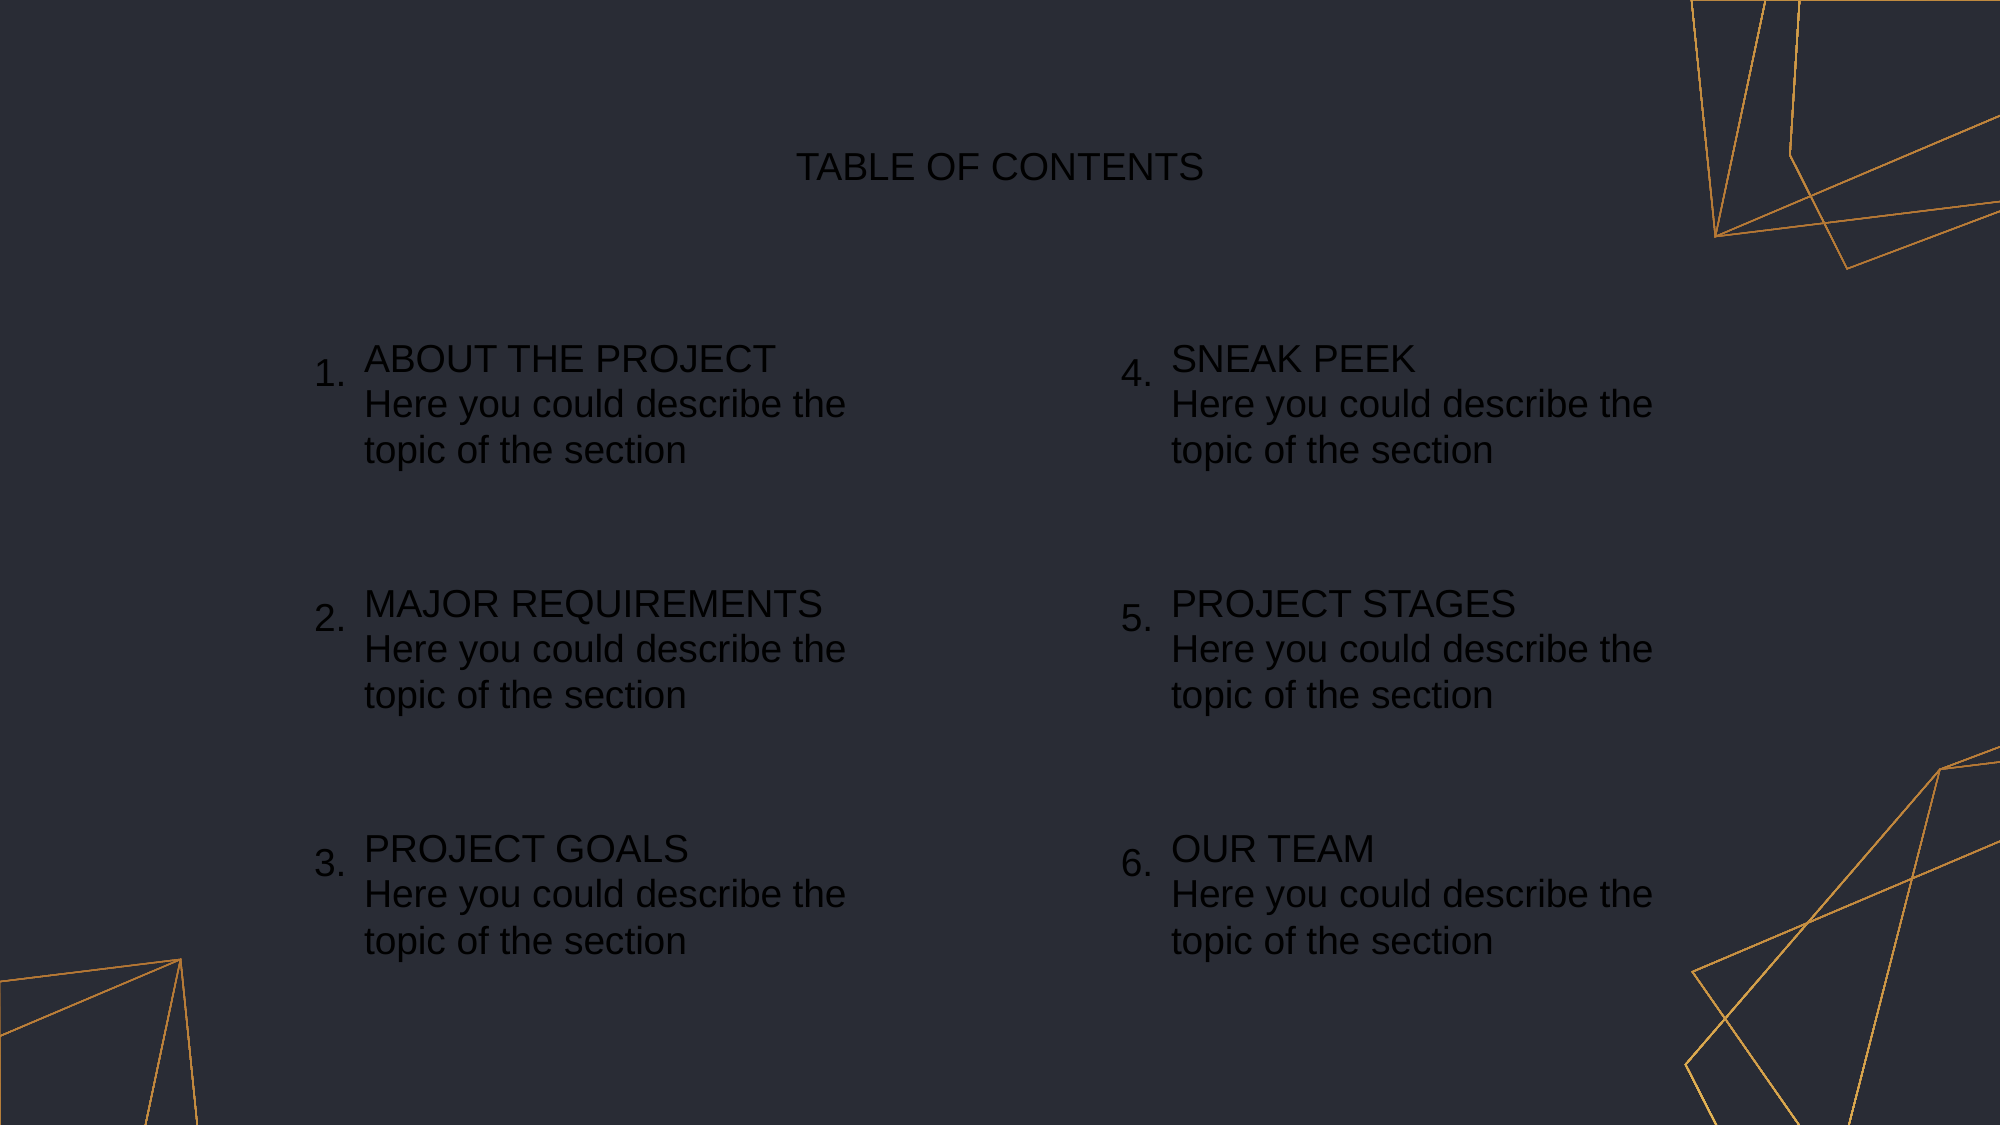

# TABLE OF CONTENTS
1.
4.
ABOUT THE PROJECT
SNEAK PEEK
Here you could describe the topic of the section
Here you could describe the topic of the section
2.
5.
MAJOR REQUIREMENTS
PROJECT STAGES
Here you could describe the topic of the section
Here you could describe the topic of the section
3.
6.
PROJECT GOALS
OUR TEAM
Here you could describe the topic of the section
Here you could describe the topic of the section